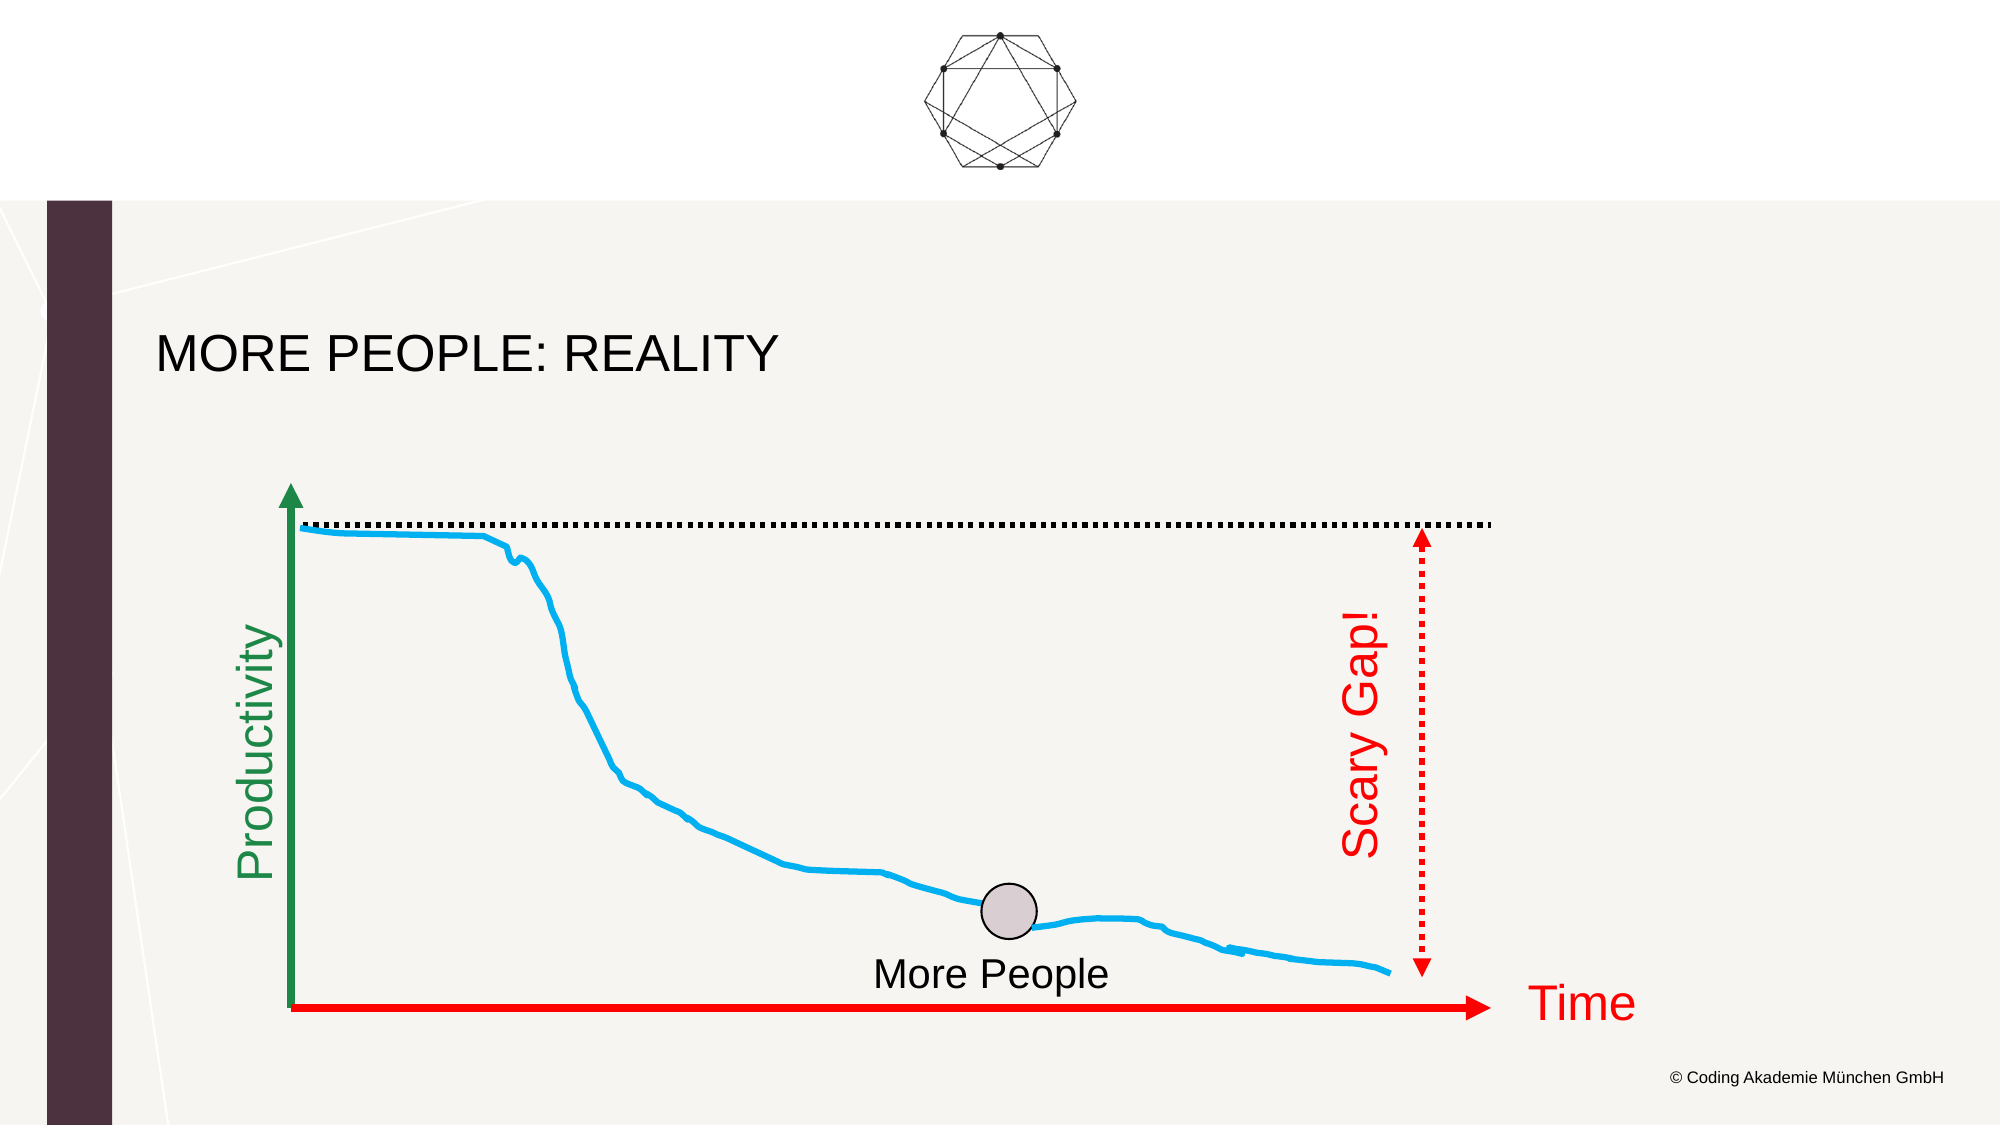

More People: Reality

Scary Gap!
Productivity

More People
Time
© Coding Akademie München GmbH